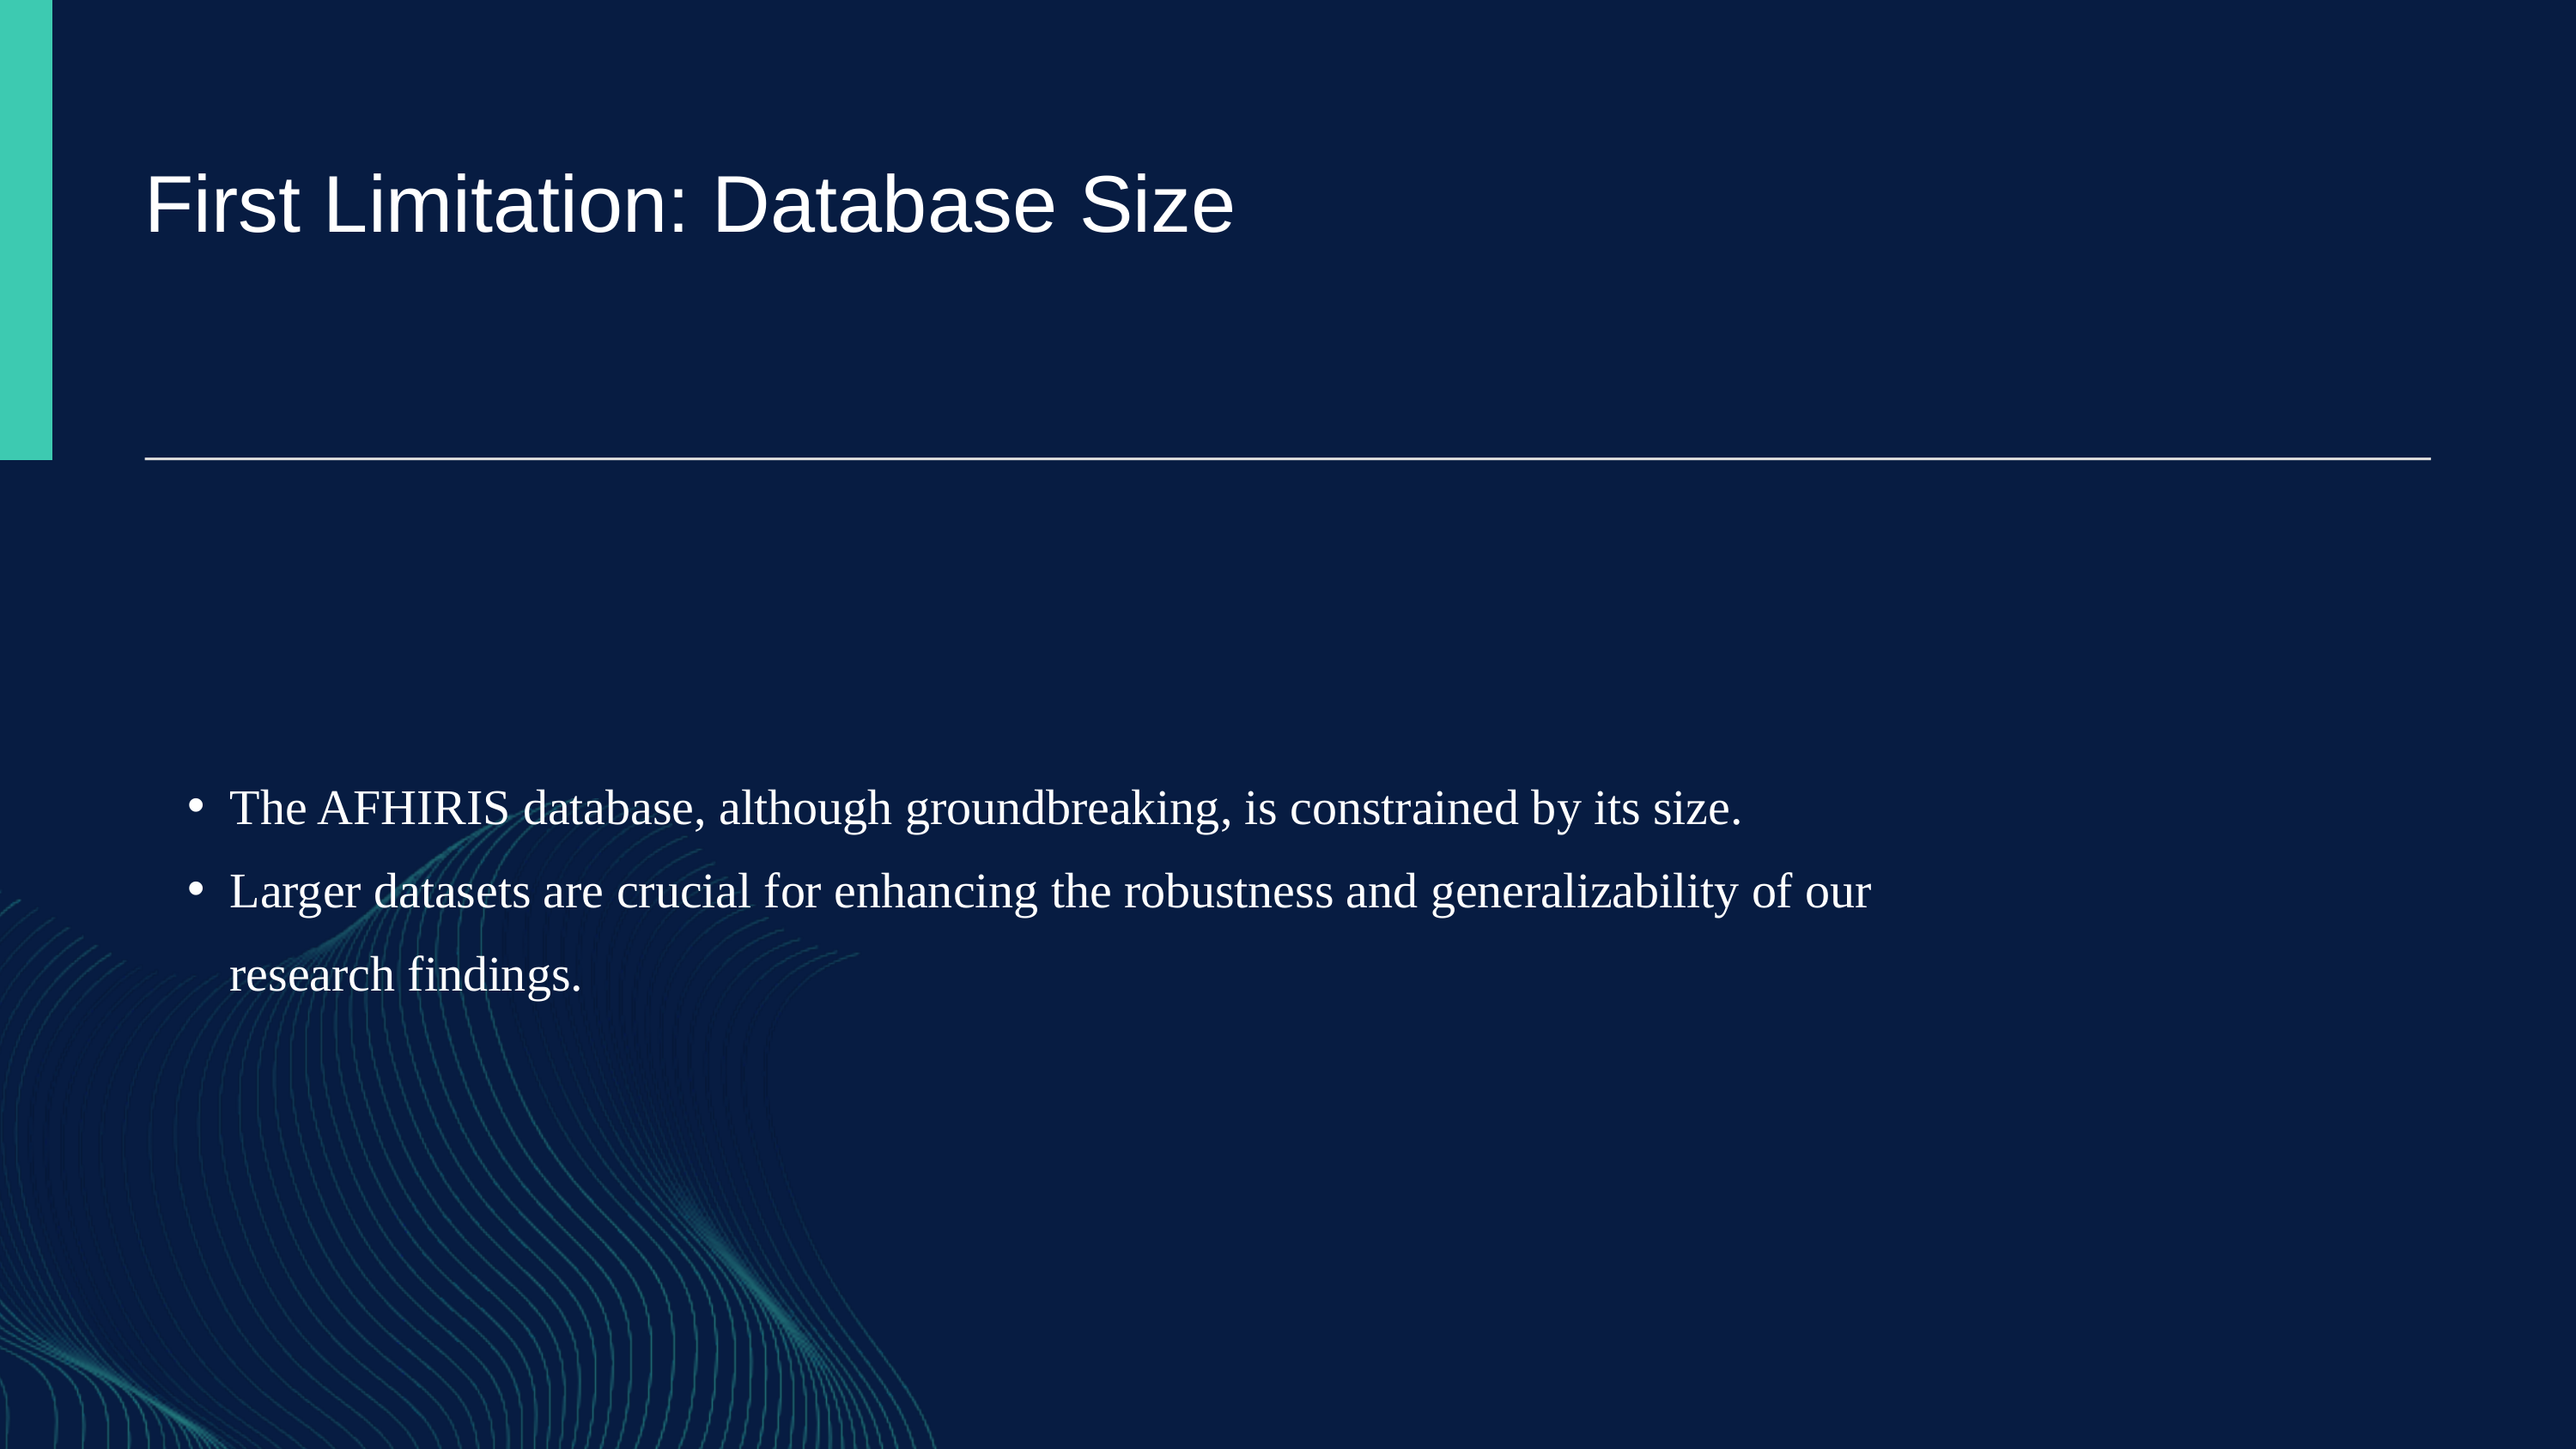

First Limitation: Database Size

The AFHIRIS database, although groundbreaking, is constrained by its size.
Larger datasets are crucial for enhancing the robustness and generalizability of our research findings.